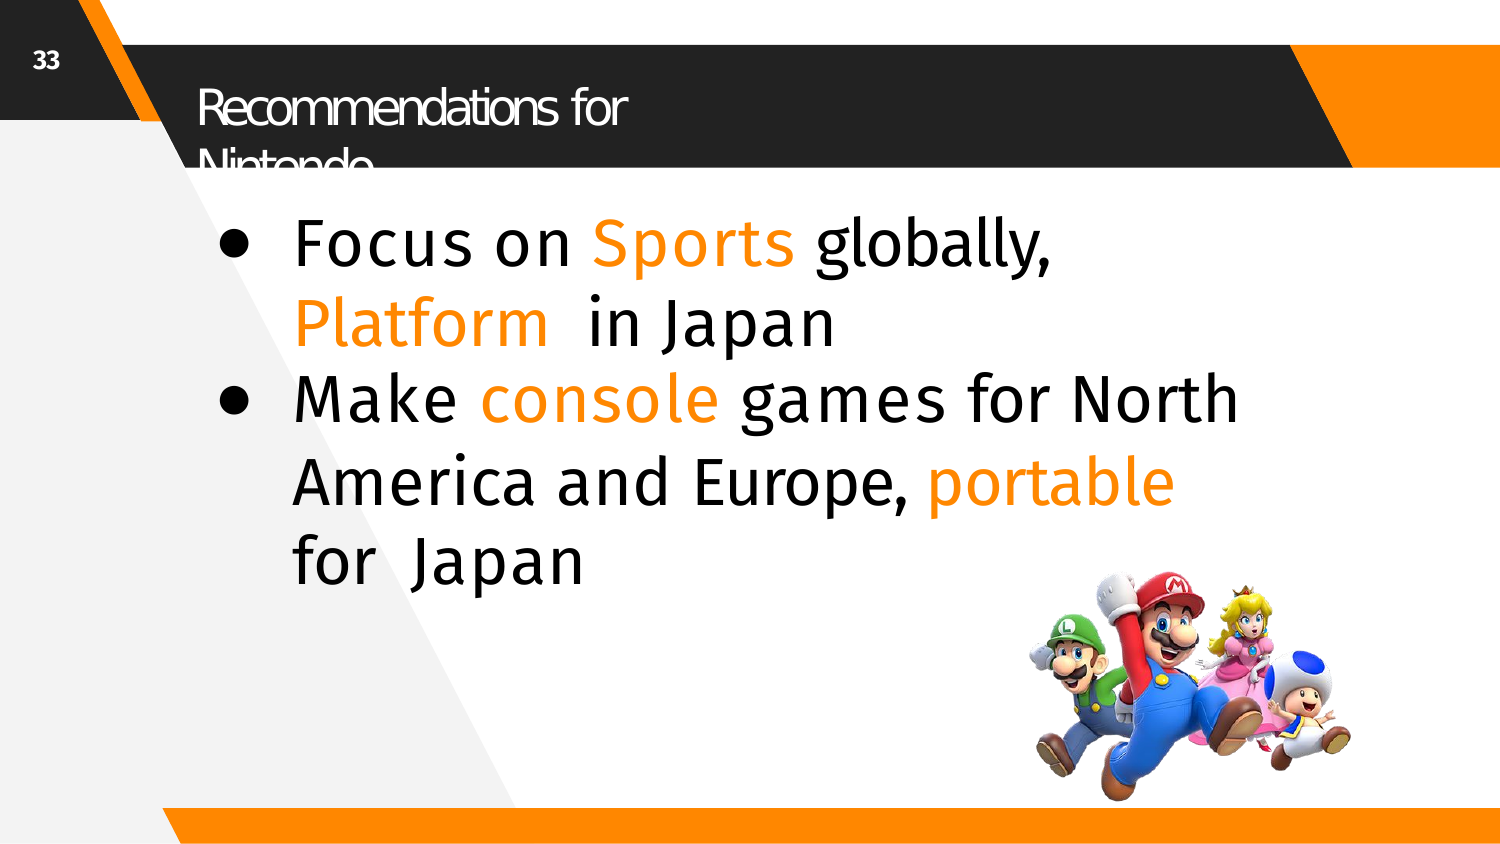

33
# Recommendations for Nintendo
Focus on Sports globally, Platform  in Japan
Make console games for North
America and Europe, portable for  Japan